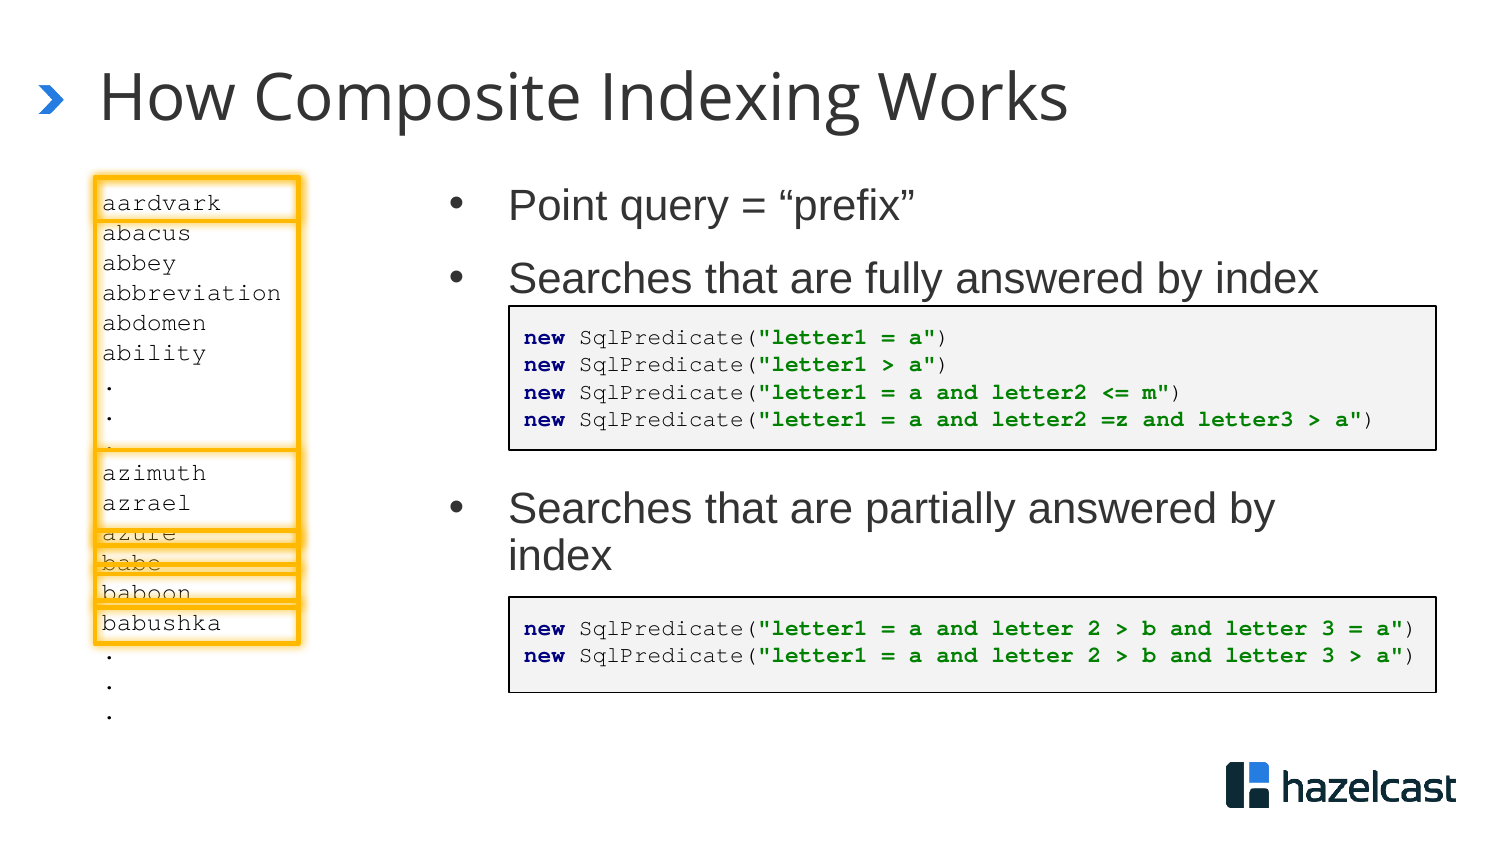

# How Composite Indexing Works
aardvark
abacus
abbey
abbreviation
abdomen
ability
.
.
.
azimuth
azrael
azure
babe
baboon
babushka
.
.
.

Point query = “prefix”
Searches that are fully answered by index

new SqlPredicate("letter1 = a")
new SqlPredicate("letter1 > a")
new SqlPredicate("letter1 = a and letter2 <= m")
new SqlPredicate("letter1 = a and letter2 =z and letter3 > a")

Searches that are partially answered by index

new SqlPredicate("letter1 = a and letter 2 > b and letter 3 = a")
new SqlPredicate("letter1 = a and letter 2 > b and letter 3 > a")